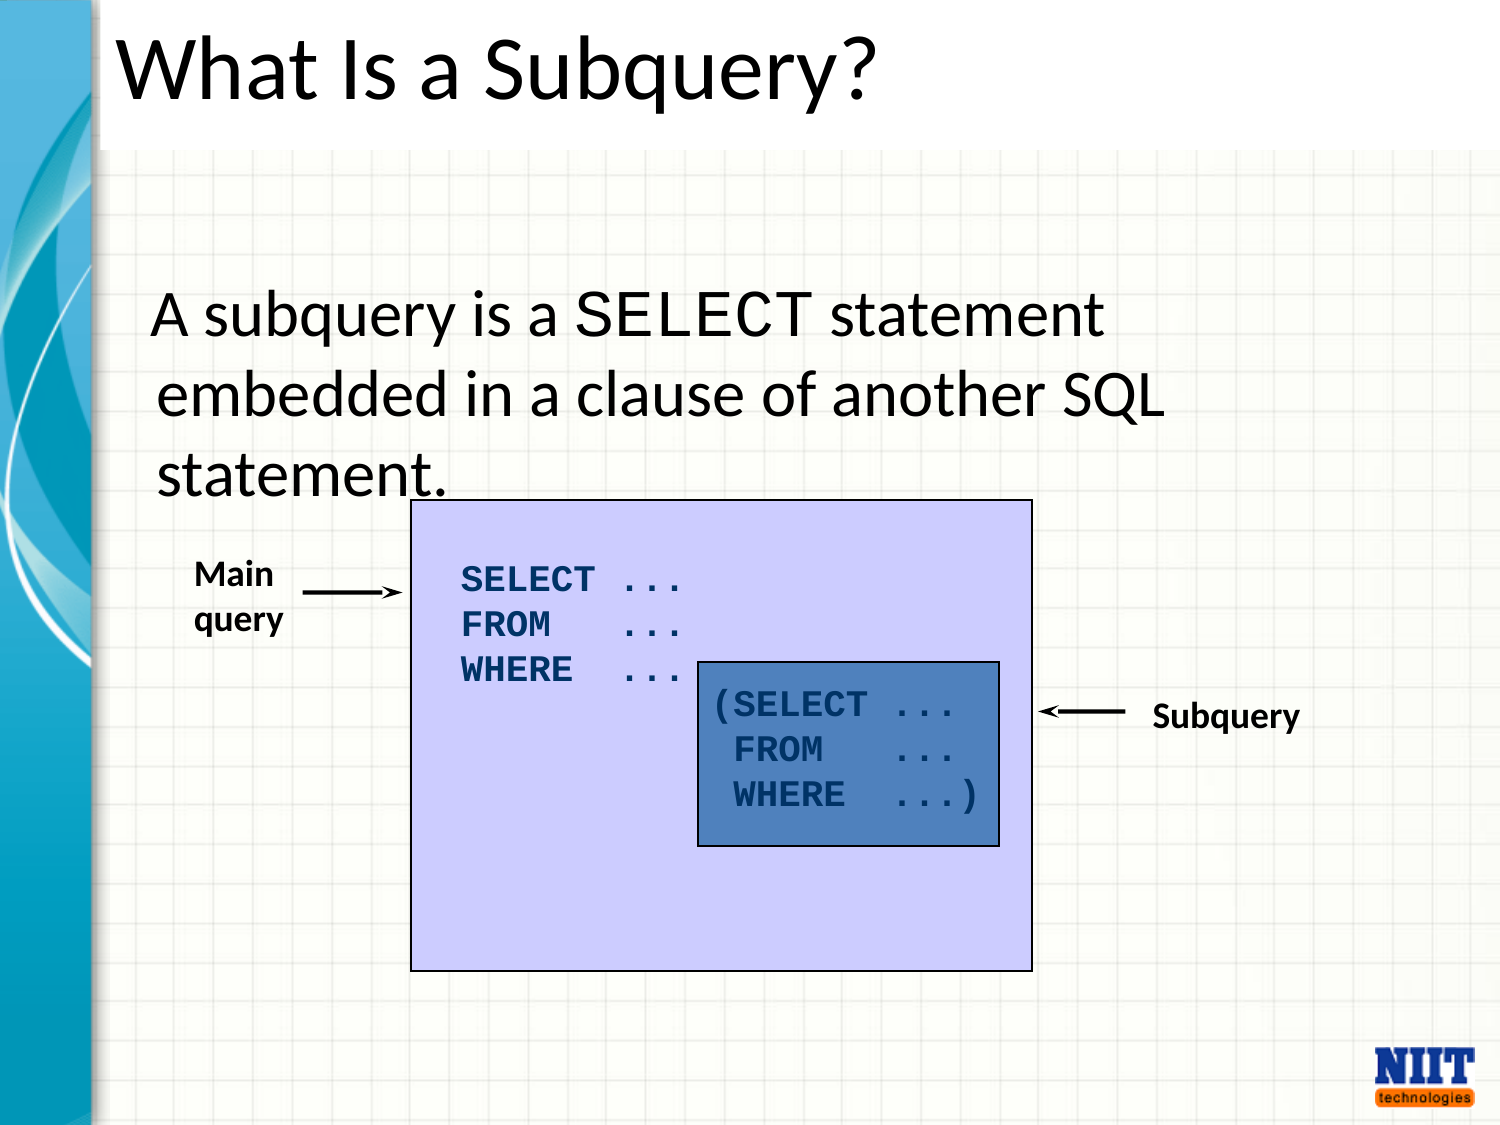

# What Is a Subquery?
    A subquery is a SELECT statement embedded in a clause of another SQL statement.

Main
query
SELECT ...
FROM   ...
WHERE  ...

(SELECT ...
 FROM   ...
 WHERE  ...)
Subquery